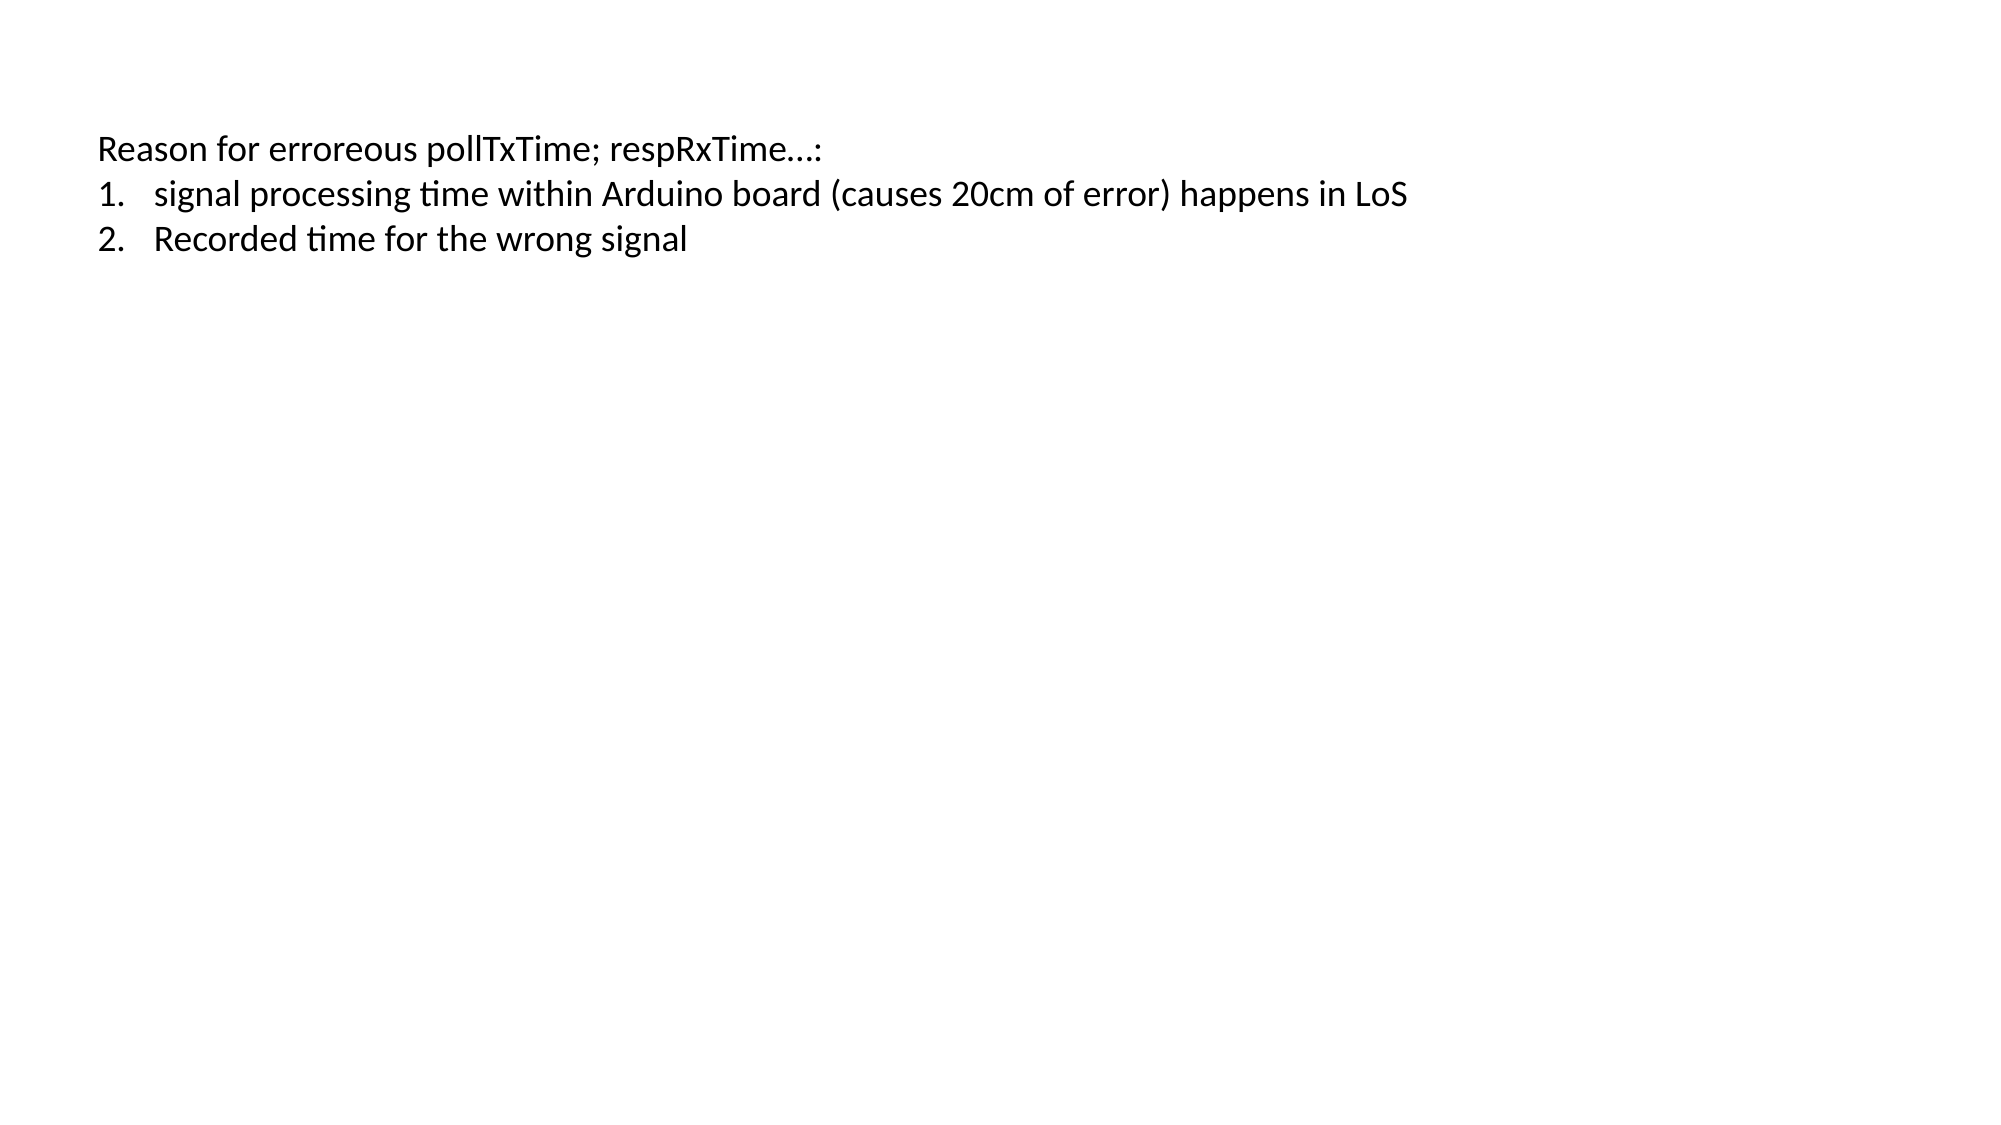

Reason for erroreous pollTxTime; respRxTime…:
signal processing time within Arduino board (causes 20cm of error) happens in LoS
Recorded time for the wrong signal